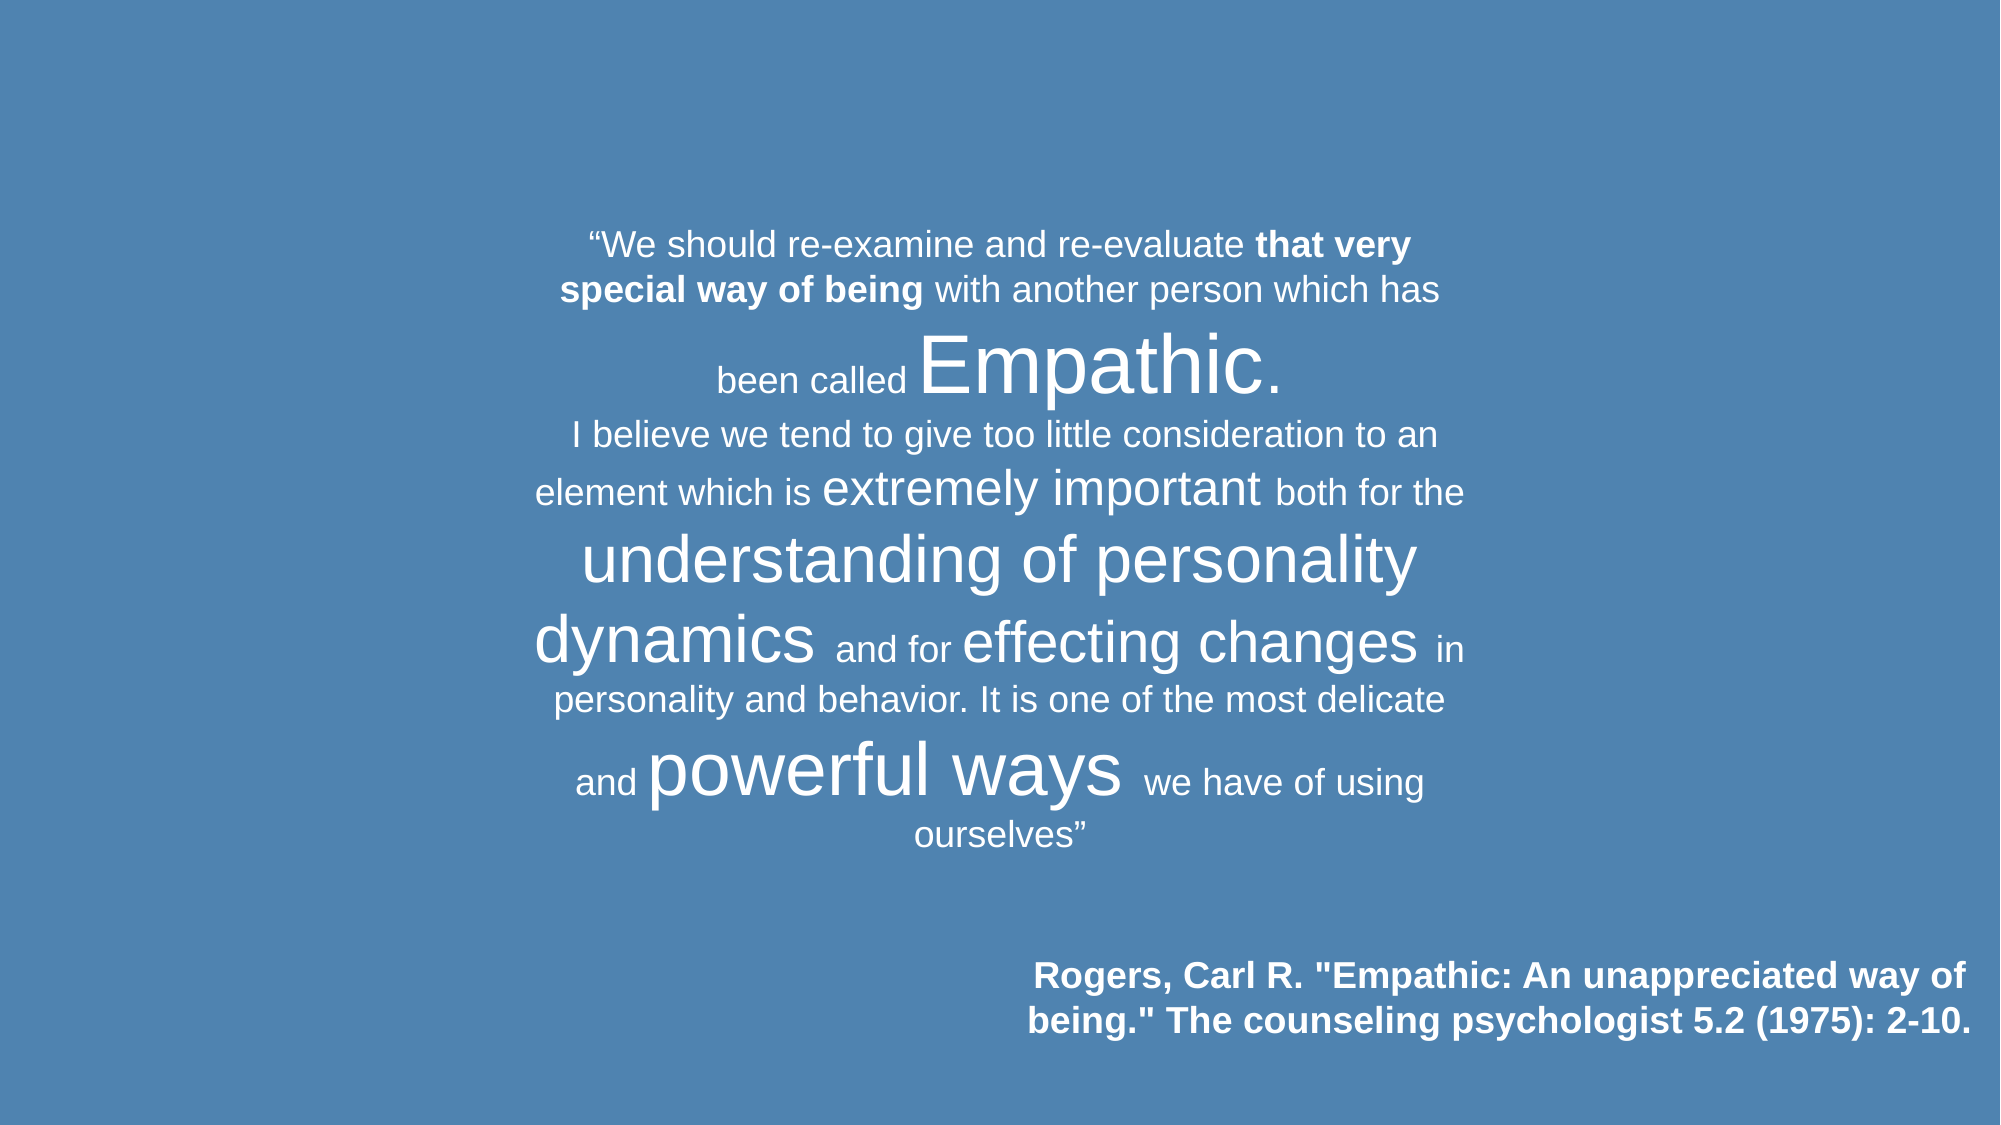

“We should re-examine and re-evaluate that very special way of being with another person which has been called Empathic.
 I believe we tend to give too little consideration to an element which is extremely important both for the understanding of personality dynamics and for effecting changes in personality and behavior. It is one of the most delicate and powerful ways we have of using ourselves”

Rogers, Carl R. "Empathic: An unappreciated way of being." The counseling psychologist 5.2 (1975): 2-10.